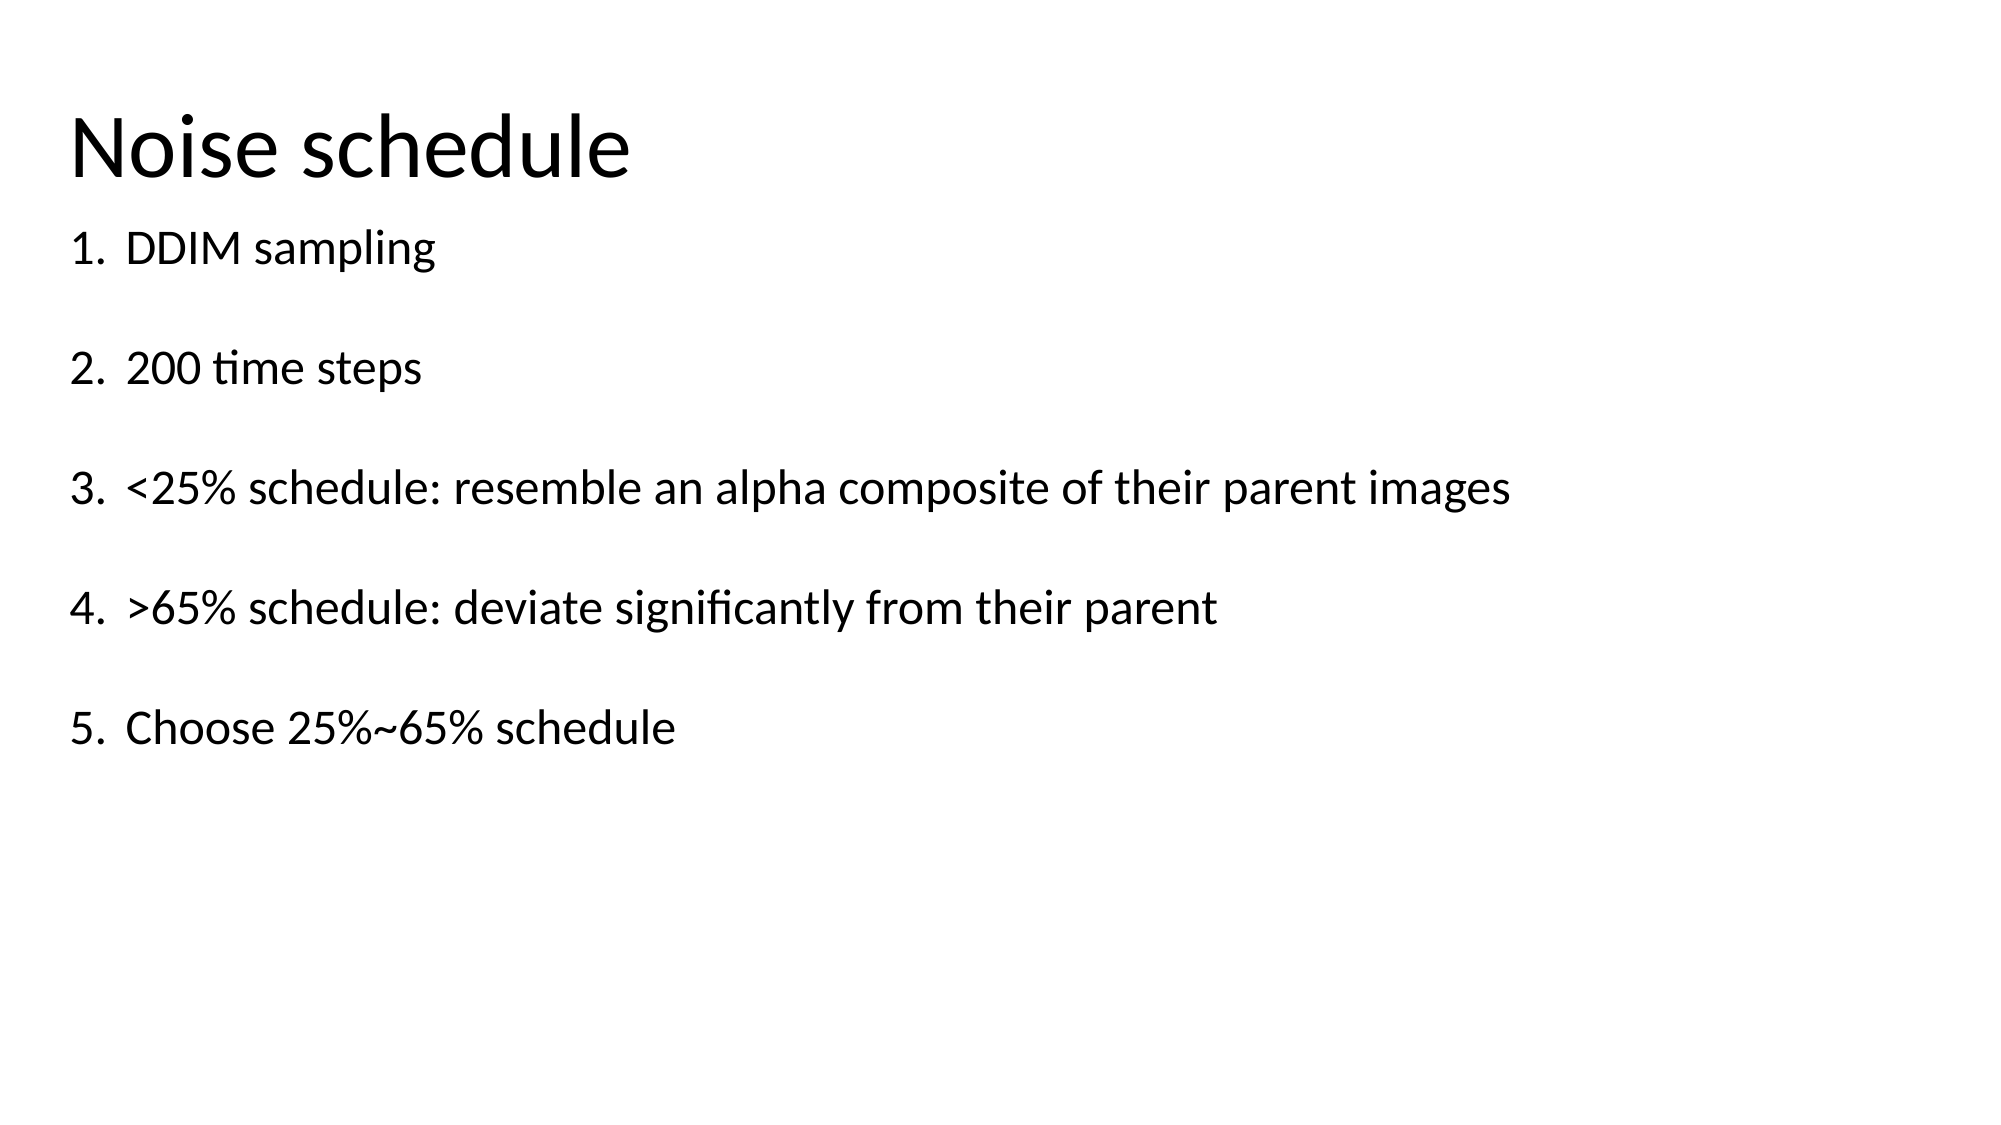

# Noise schedule
DDIM sampling

200 time steps

<25% schedule: resemble an alpha composite of their parent images

>65% schedule: deviate significantly from their parent

Choose 25%~65% schedule